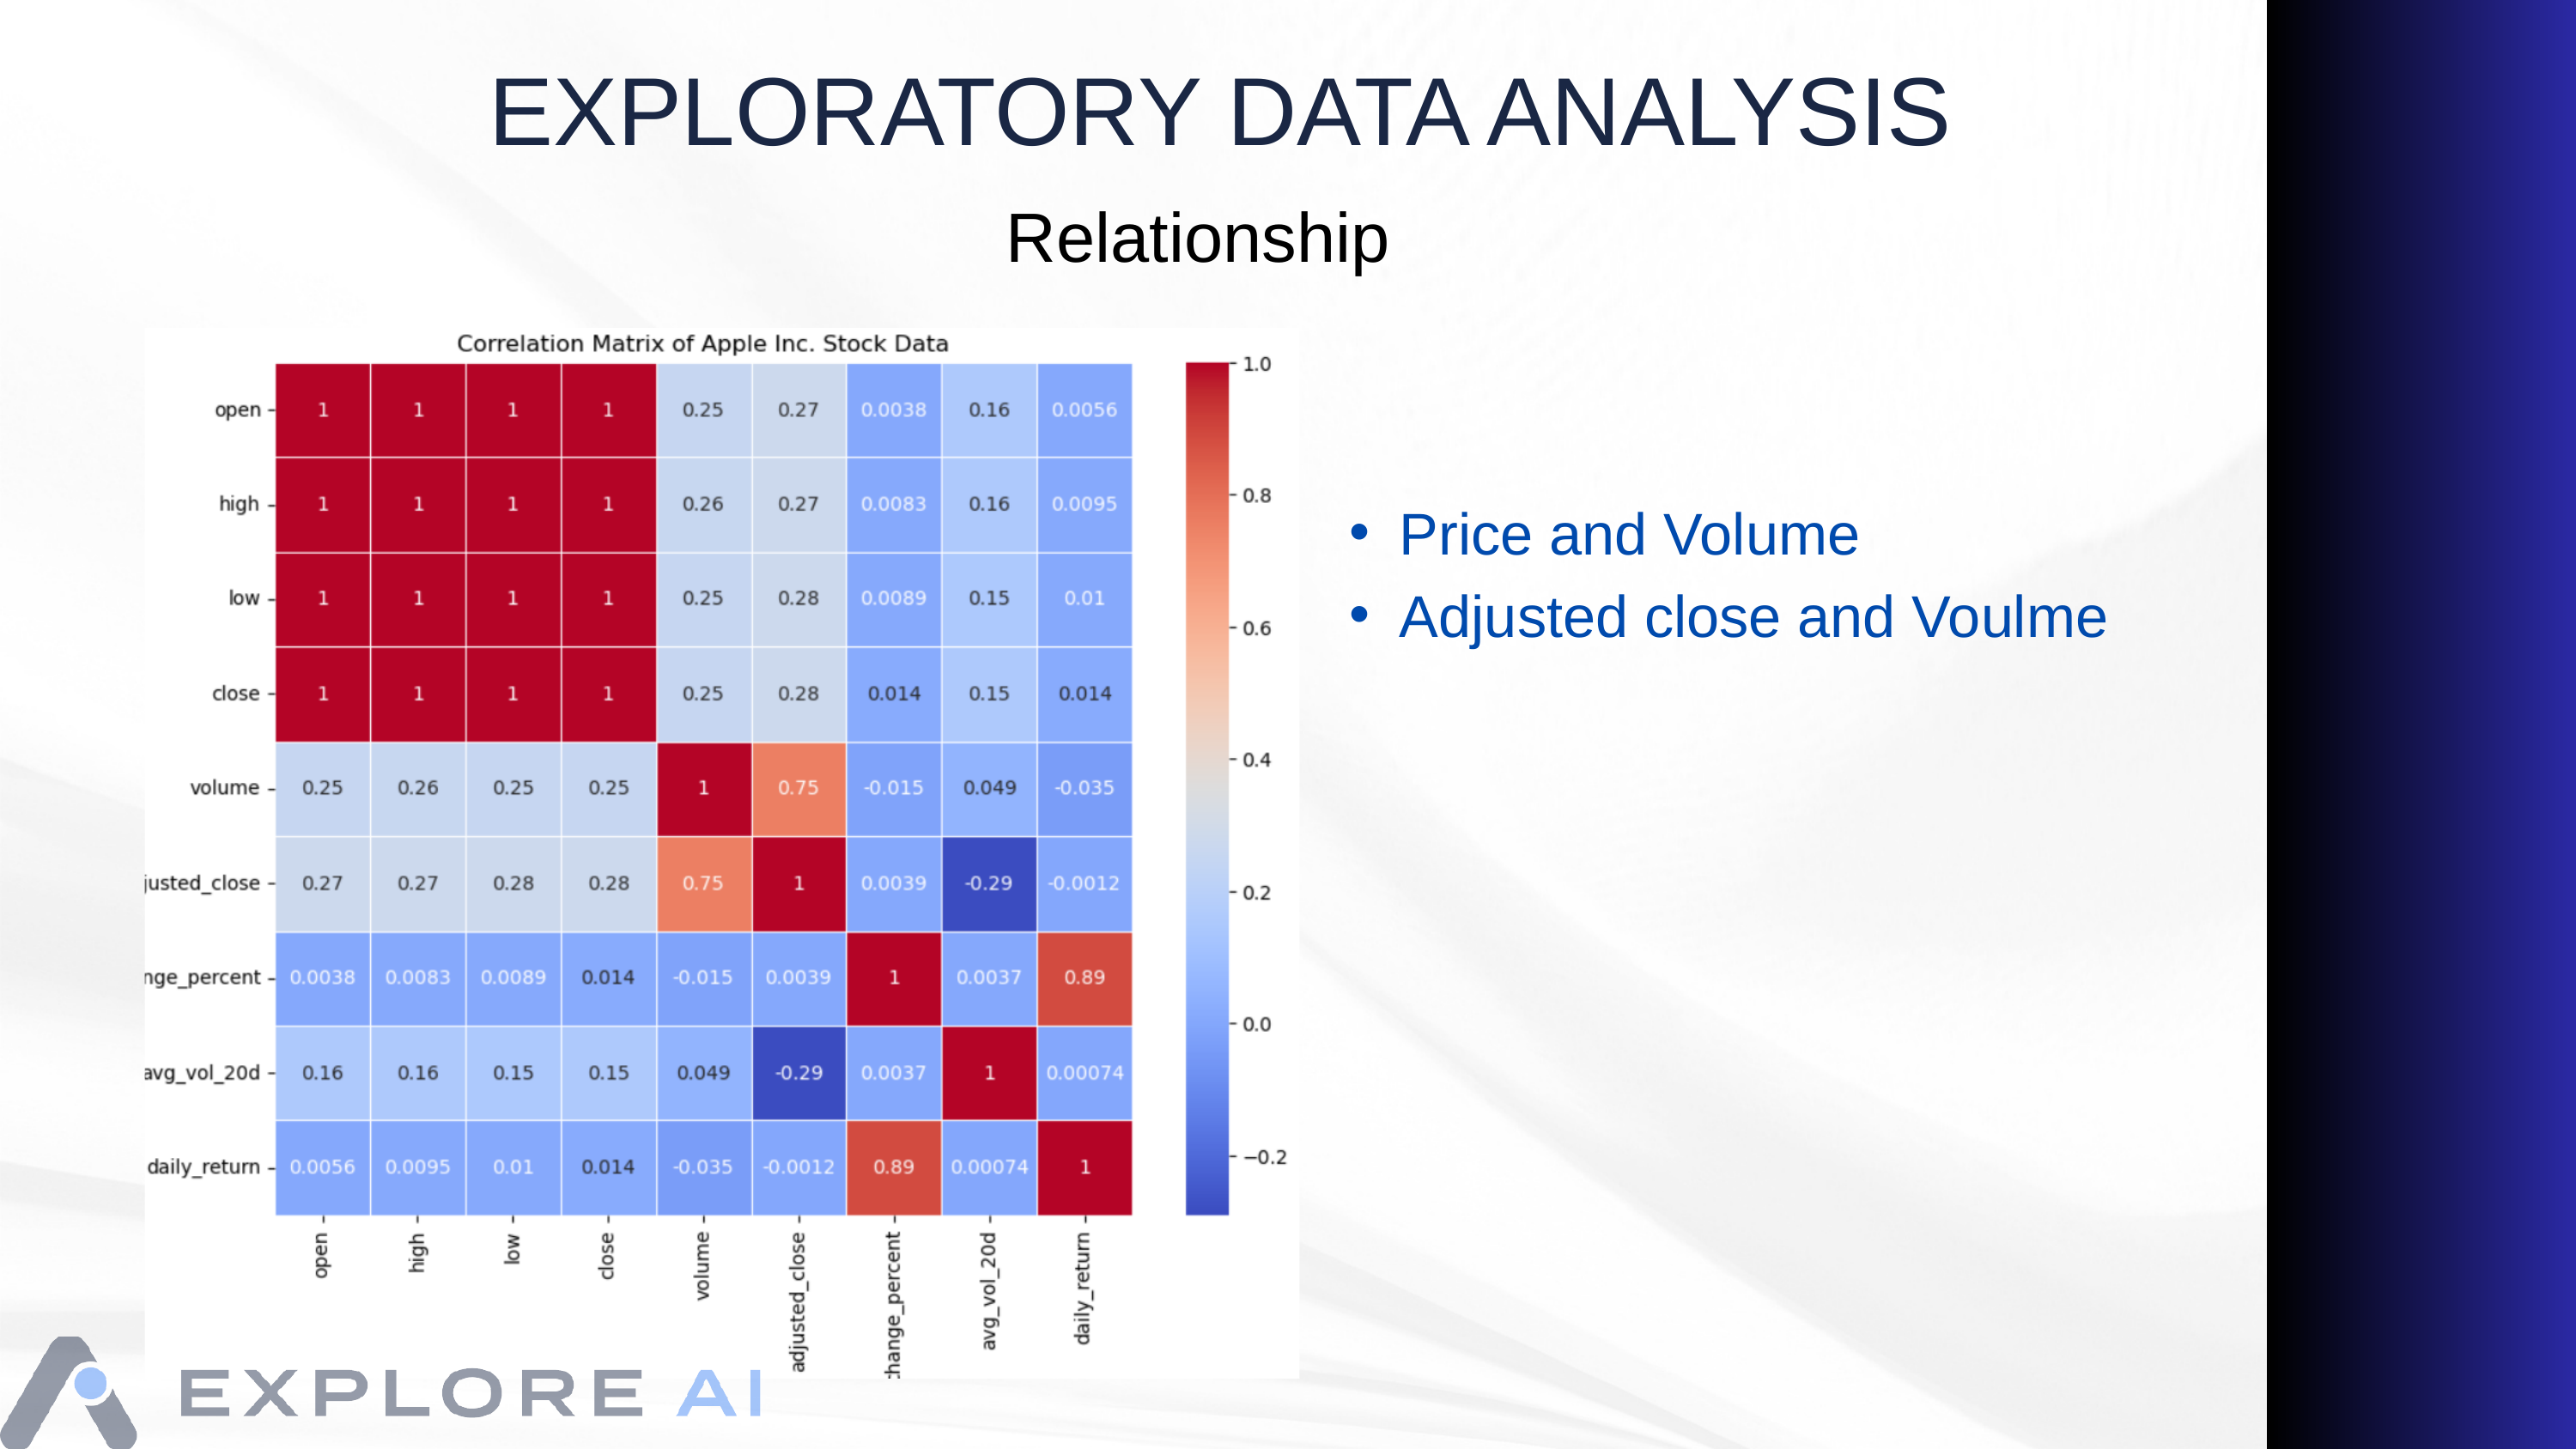

EXPLORATORY DATA ANALYSIS
Relationship

Price and Volume
Adjusted close and Voulme